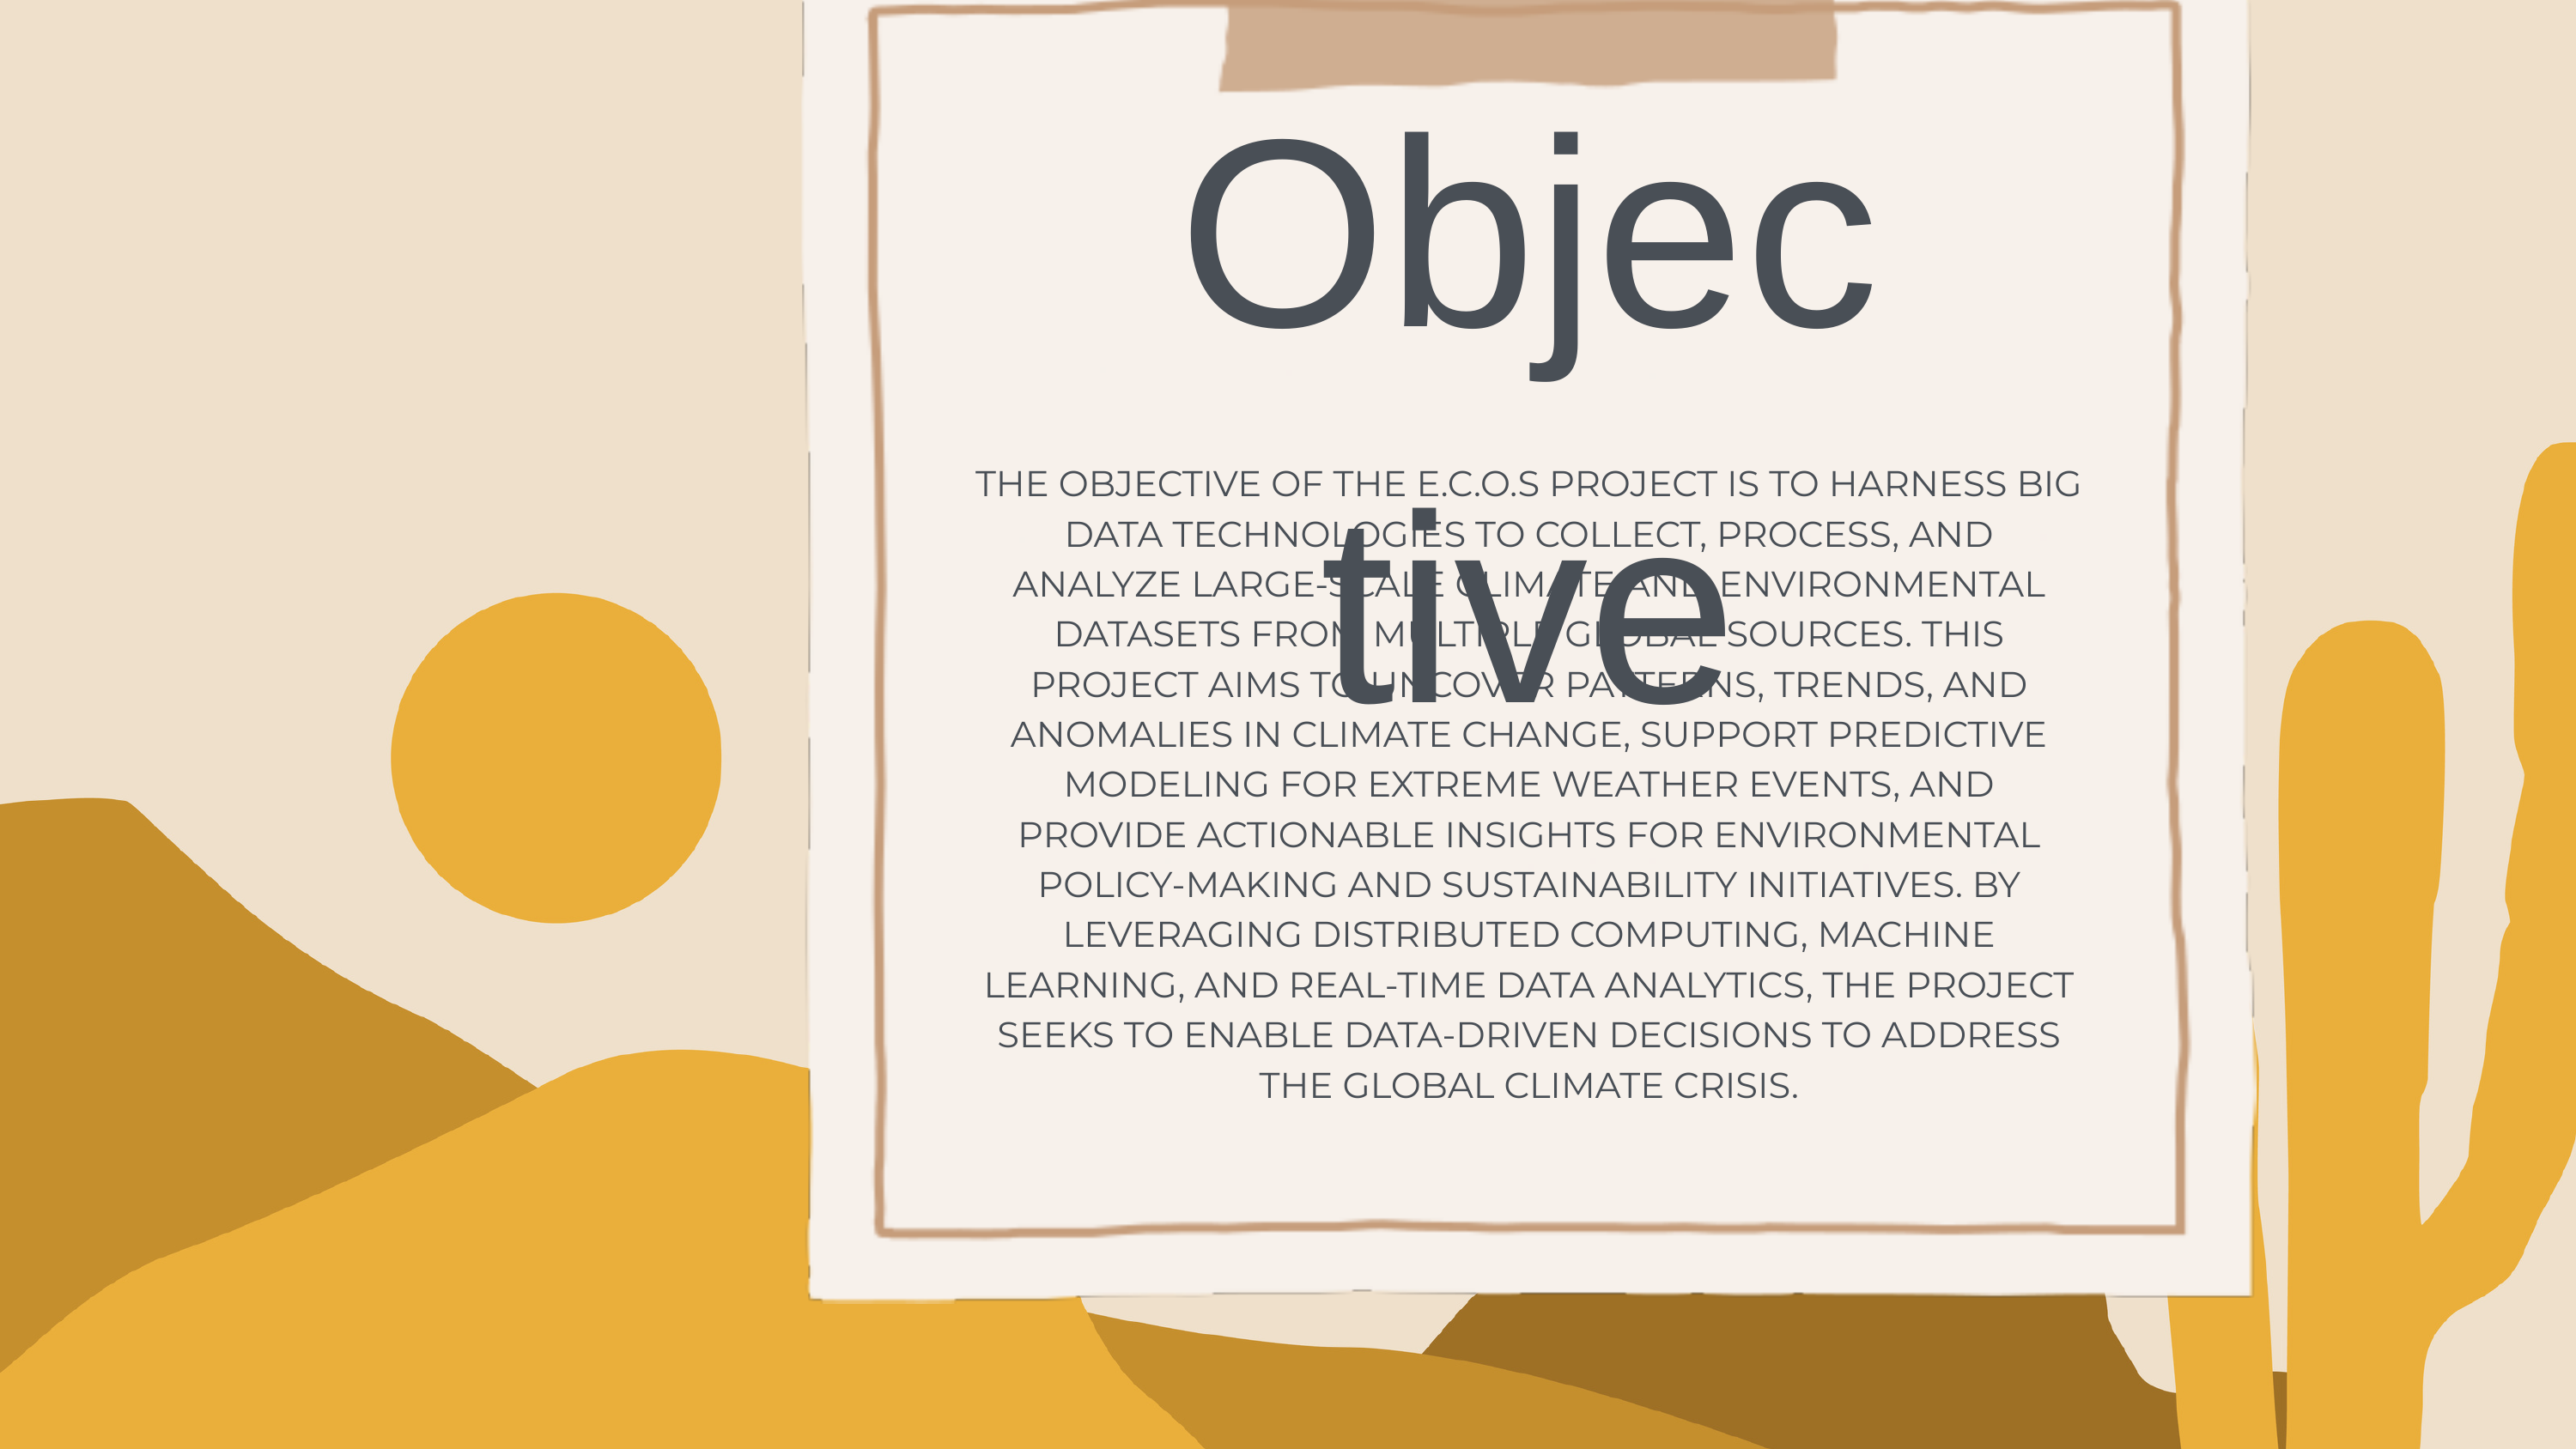

Objective
THE OBJECTIVE OF THE E.C.O.S PROJECT IS TO HARNESS BIG DATA TECHNOLOGIES TO COLLECT, PROCESS, AND ANALYZE LARGE-SCALE CLIMATE AND ENVIRONMENTAL DATASETS FROM MULTIPLE GLOBAL SOURCES. THIS PROJECT AIMS TO UNCOVER PATTERNS, TRENDS, AND ANOMALIES IN CLIMATE CHANGE, SUPPORT PREDICTIVE MODELING FOR EXTREME WEATHER EVENTS, AND PROVIDE ACTIONABLE INSIGHTS FOR ENVIRONMENTAL POLICY-MAKING AND SUSTAINABILITY INITIATIVES. BY LEVERAGING DISTRIBUTED COMPUTING, MACHINE LEARNING, AND REAL-TIME DATA ANALYTICS, THE PROJECT SEEKS TO ENABLE DATA-DRIVEN DECISIONS TO ADDRESS THE GLOBAL CLIMATE CRISIS.